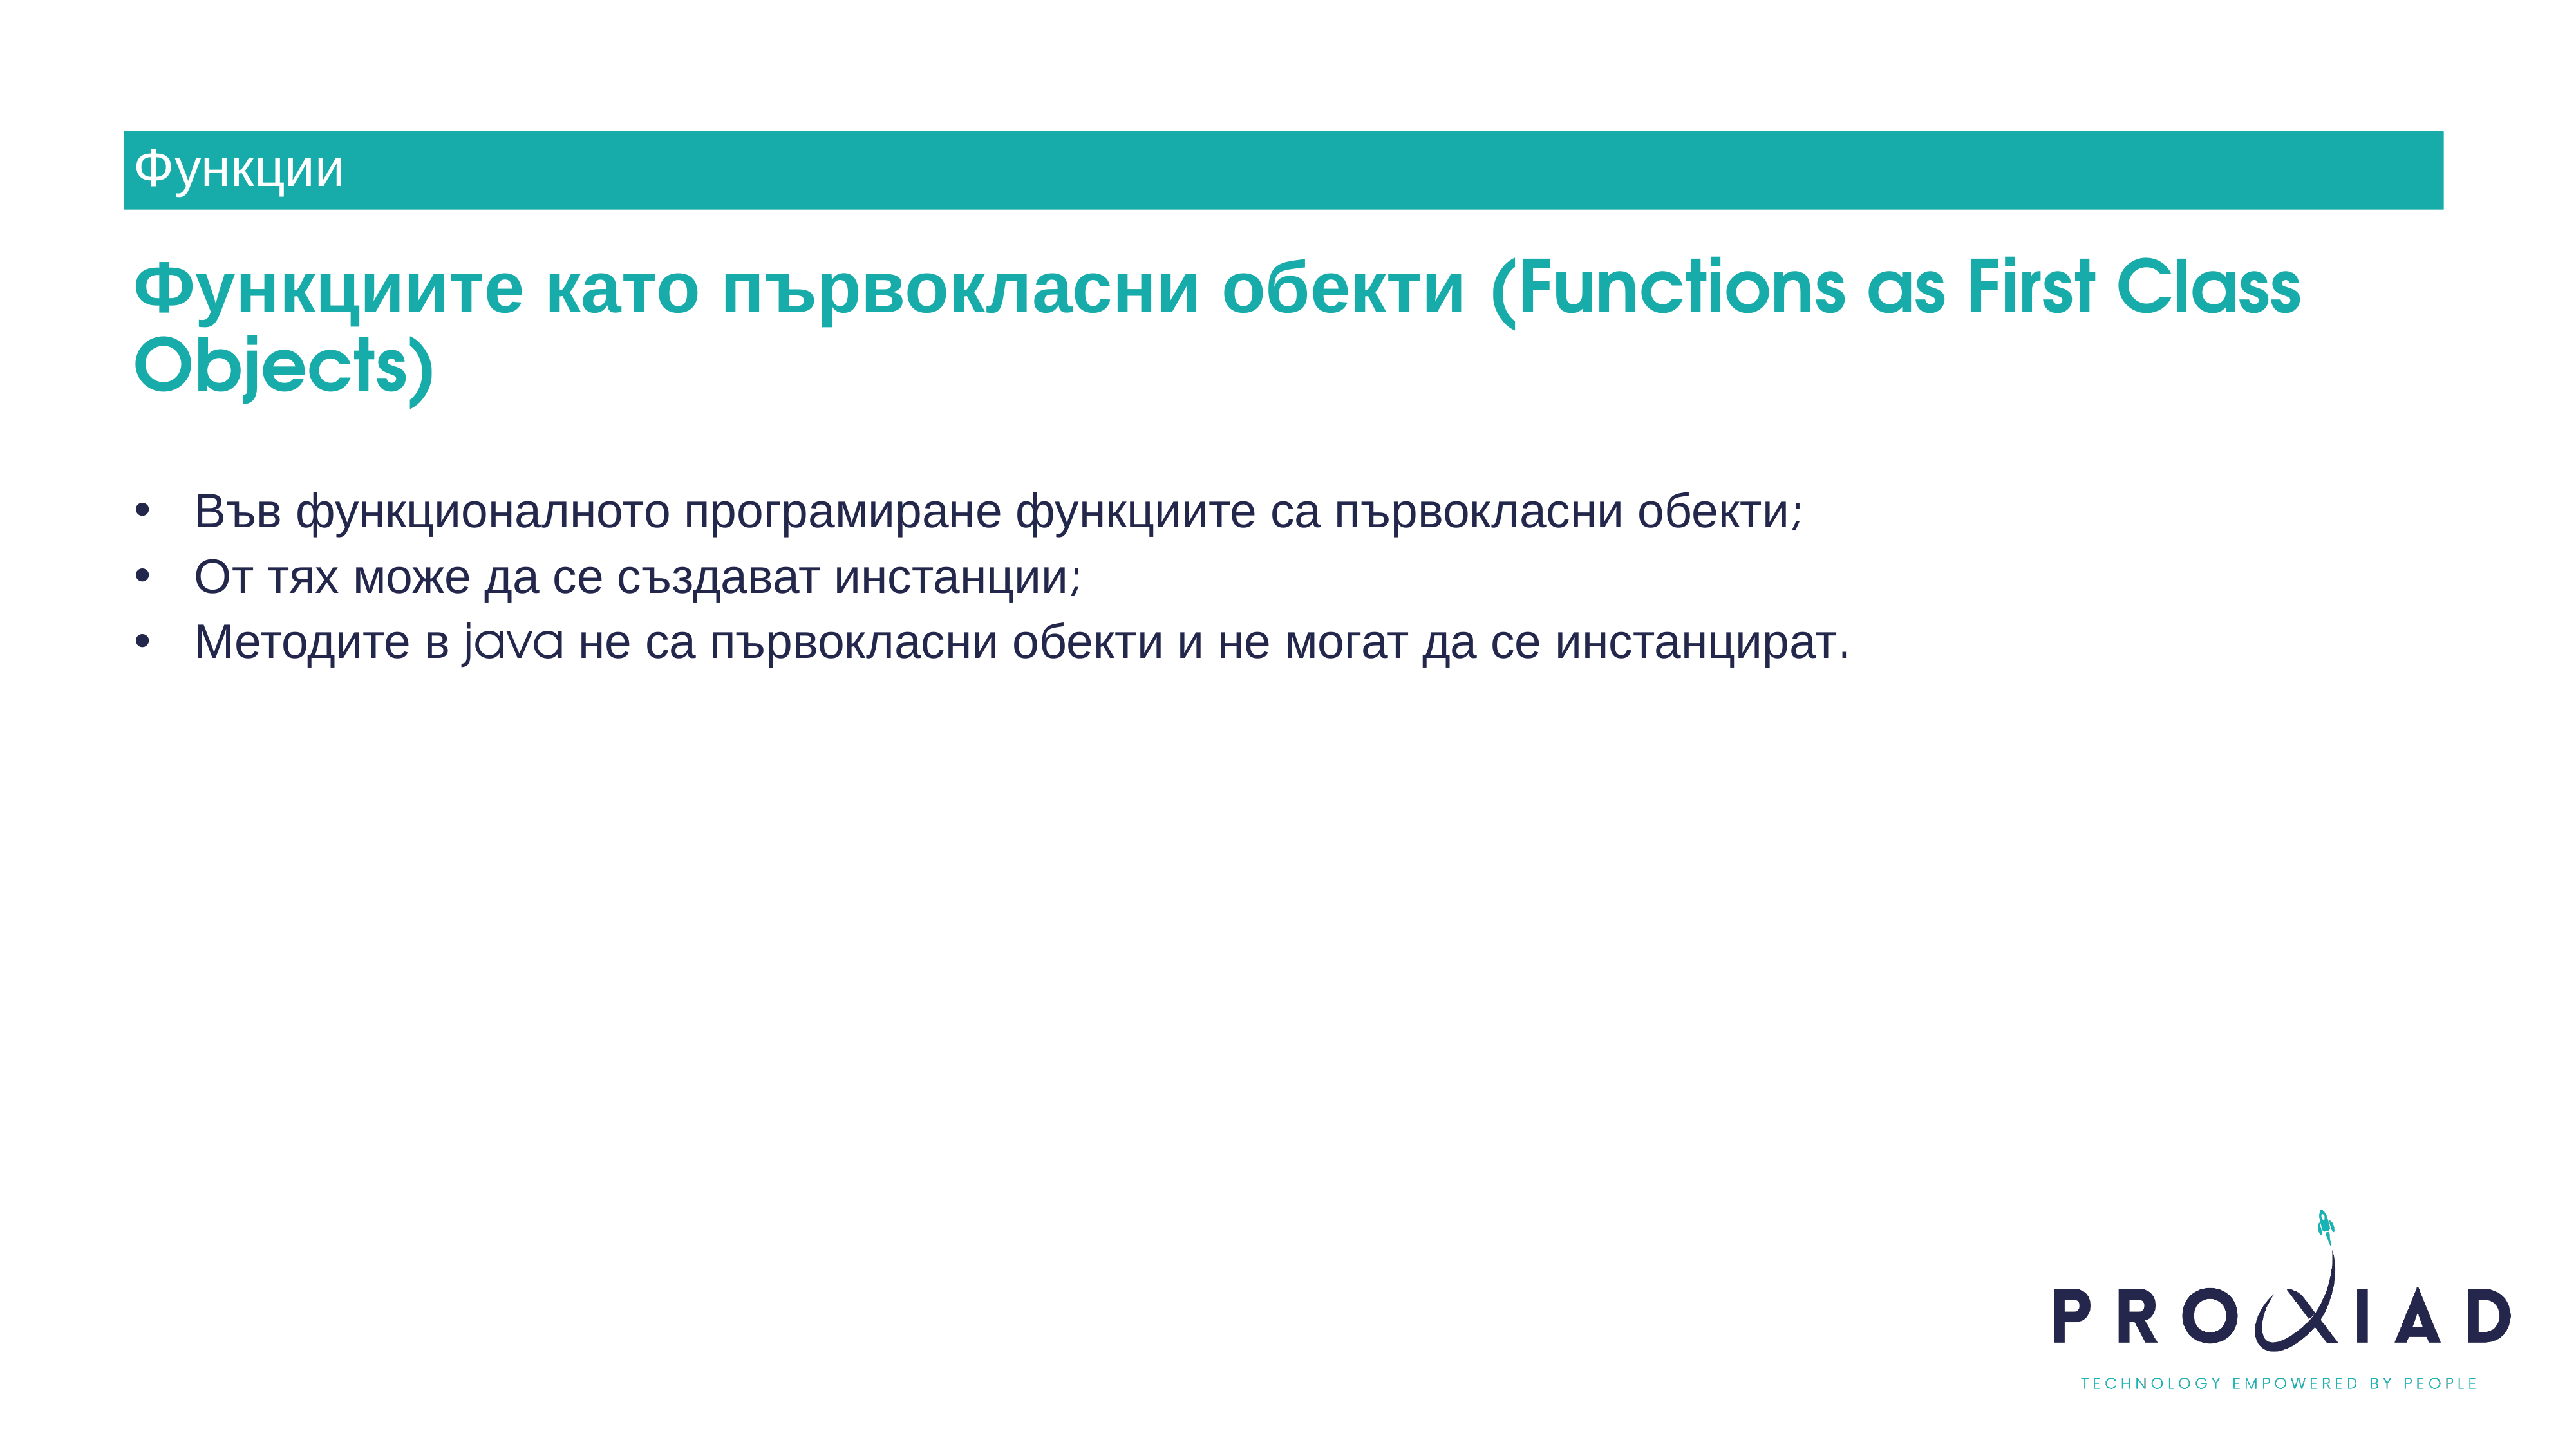

Функции
Функциите като първокласни обекти (Functions as First Class Objects)
Във функционалното програмиране функциите са първокласни обекти;
От тях може да се създават инстанции;
Методите в java не са първокласни обекти и не могат да се инстанцират.